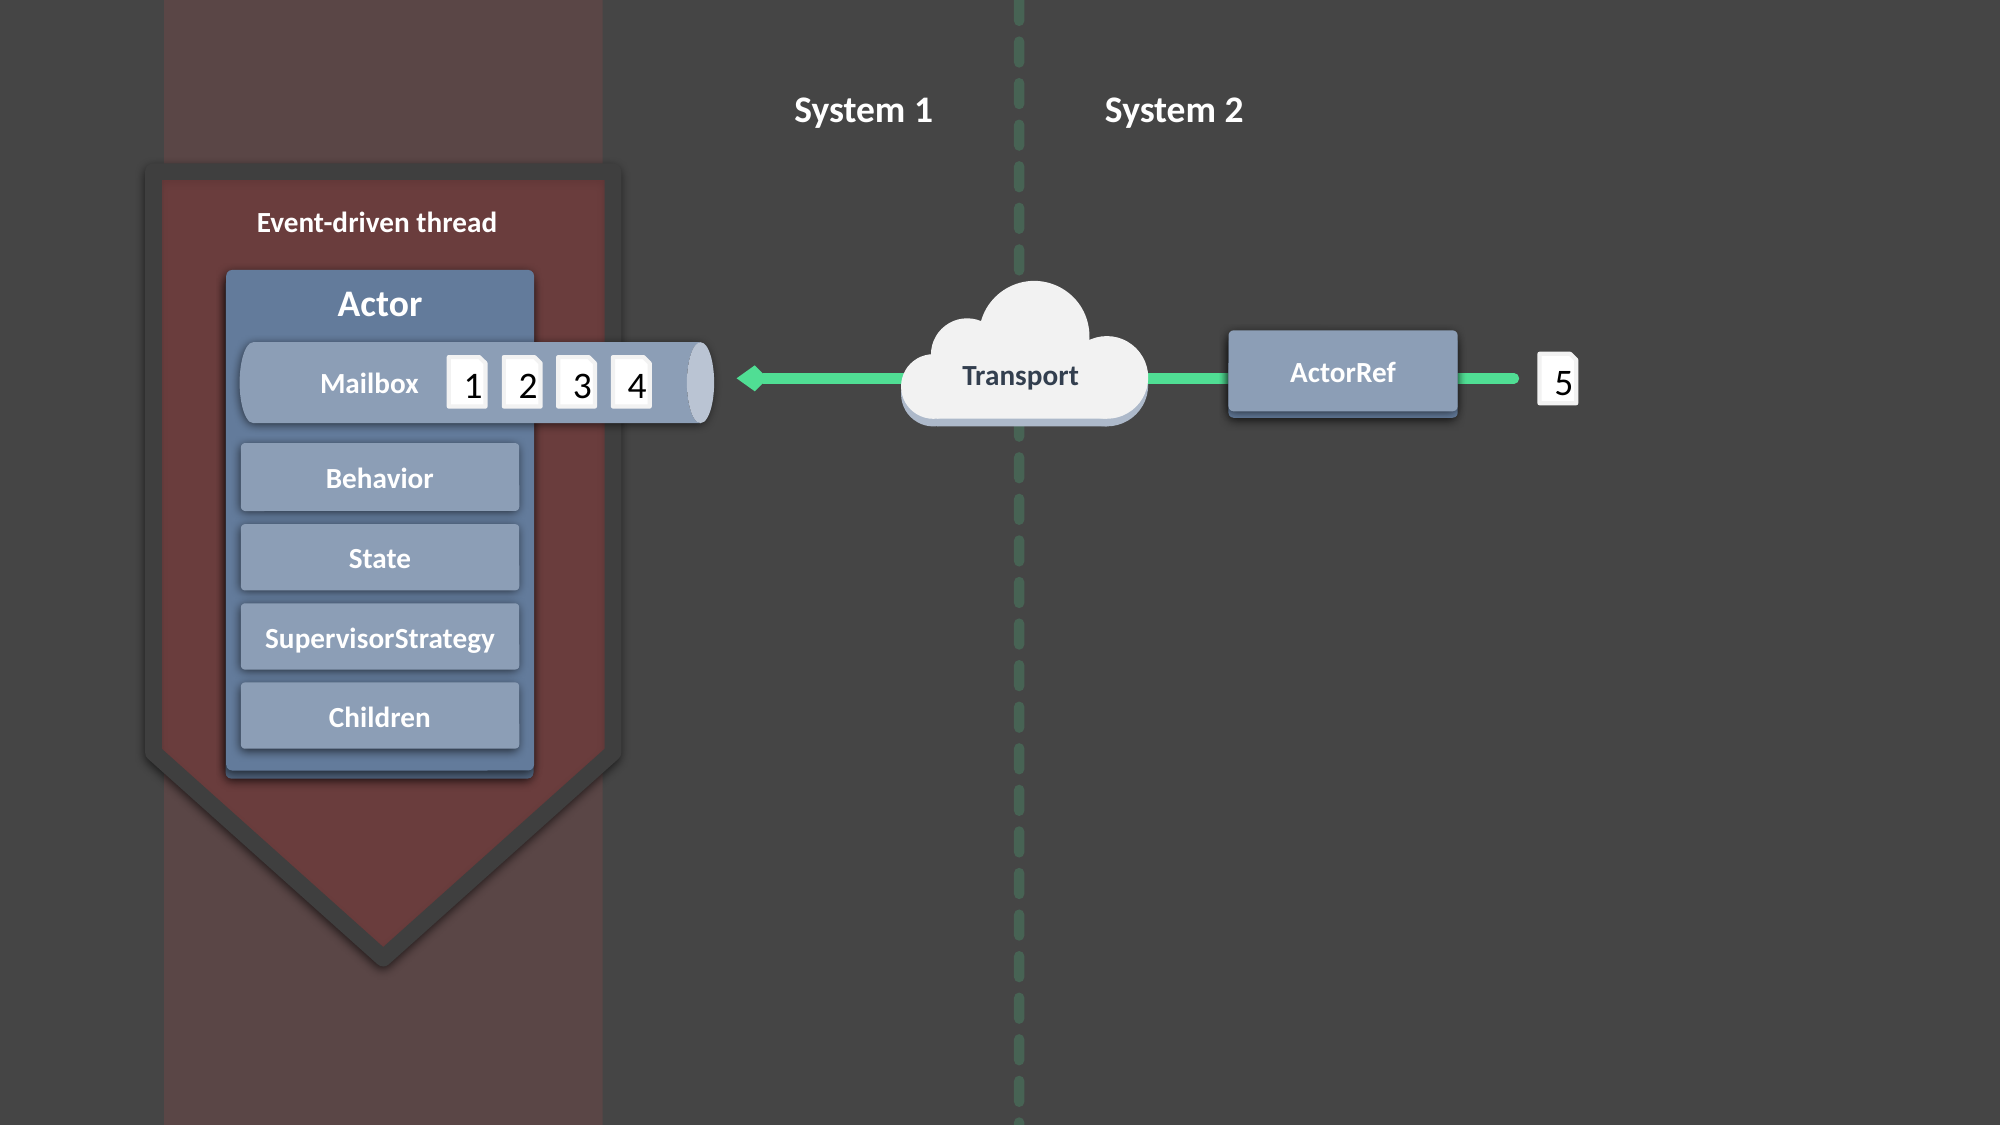

System 1
System 2

Event-driven thread
Actor

Behavior
State
SupervisorStrategy
Children

Transport

Transport
ActorRef
ActorRef

1
2
3
4
Mailbox
5